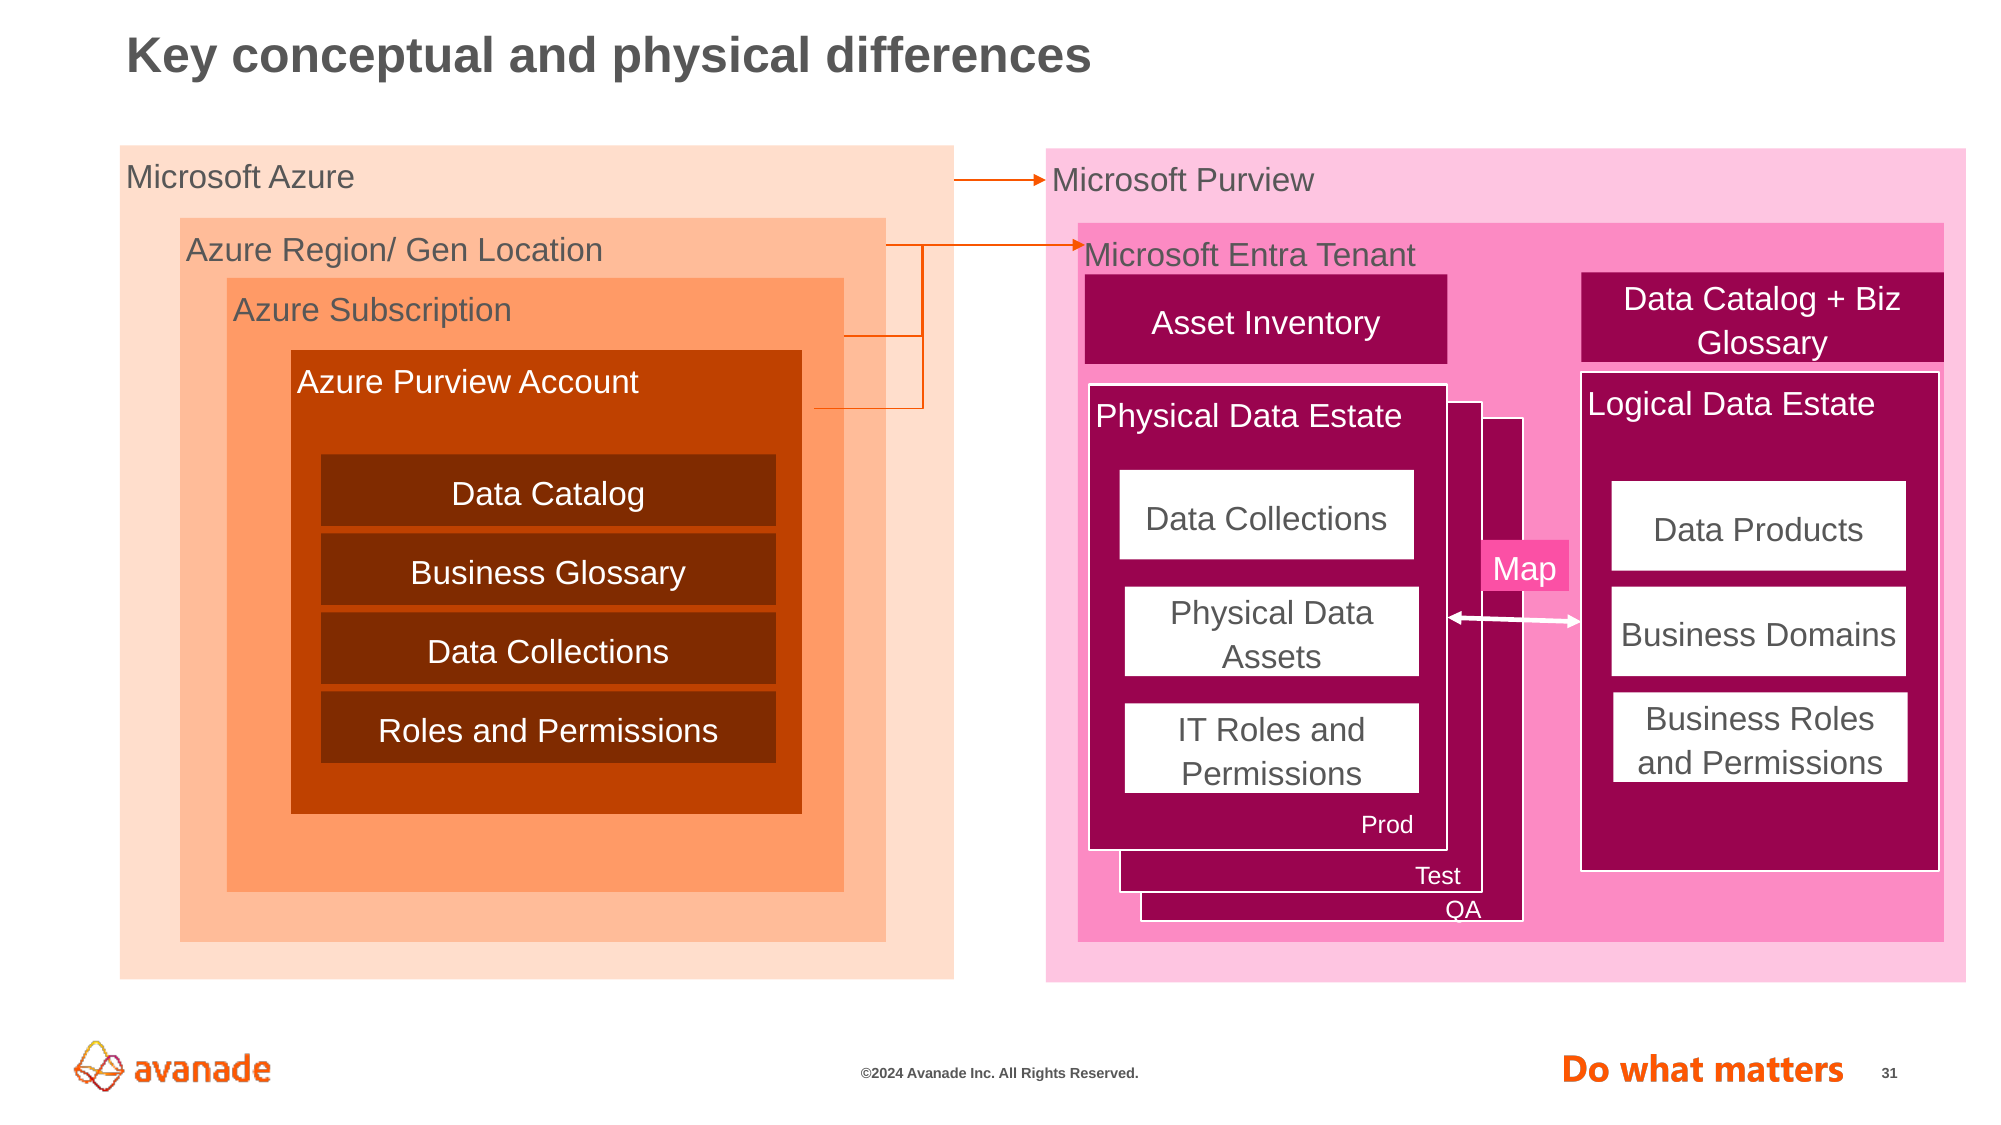

# Key conceptual and physical differences
Microsoft Azure
Microsoft Purview
Azure Region/ Gen Location
Microsoft Entra Tenant
Data Catalog + Biz Glossary
Asset Inventory
Azure Subscription
Azure Purview Account
Logical Data Estate

Physical Data Estate

Data Catalog
Data Collections
Data Products
Business Glossary
Map
Physical Data Assets
Business Domains
Data Collections
Roles and Permissions
Business Roles and Permissions
IT Roles and Permissions
Prod
Test
QA